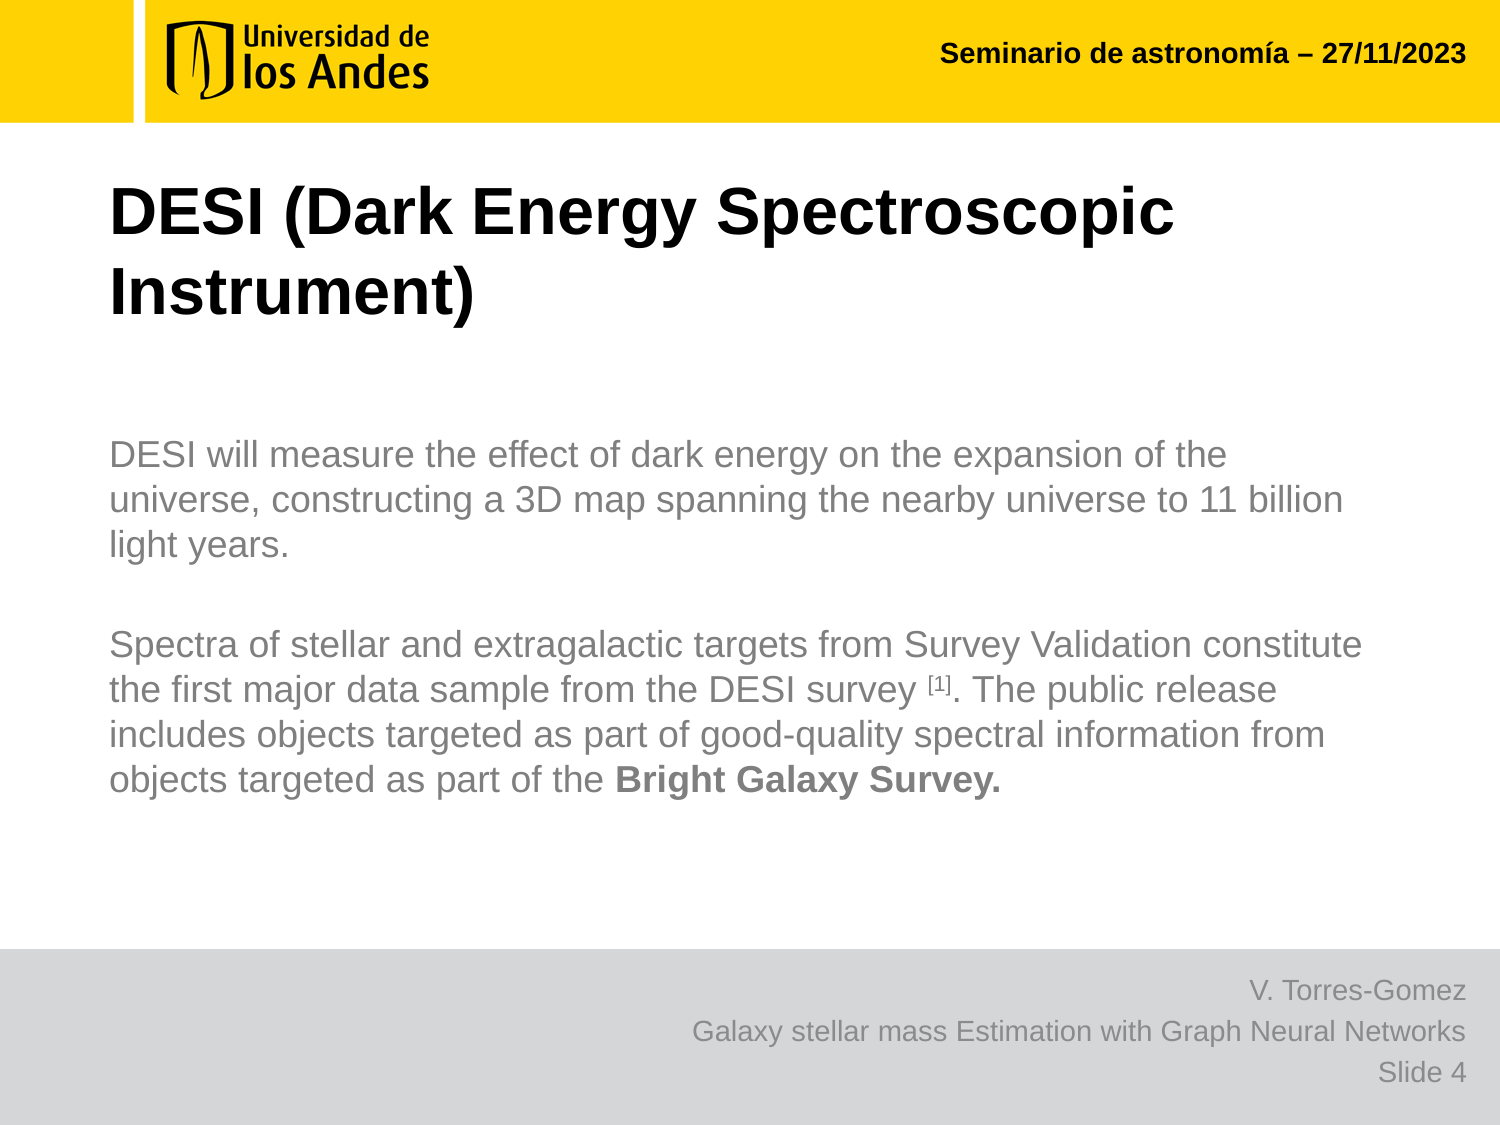

# Seminario de astronomía – 27/11/2023
DESI (Dark Energy Spectroscopic Instrument)
DESI will measure the effect of dark energy on the expansion of the universe, constructing a 3D map spanning the nearby universe to 11 billion light years.

Spectra of stellar and extragalactic targets from Survey Validation constitute the first major data sample from the DESI survey [1]. The public release includes objects targeted as part of good-quality spectral information from objects targeted as part of the Bright Galaxy Survey.
V. Torres-Gomez
Galaxy stellar mass Estimation with Graph Neural Networks
Slide 4